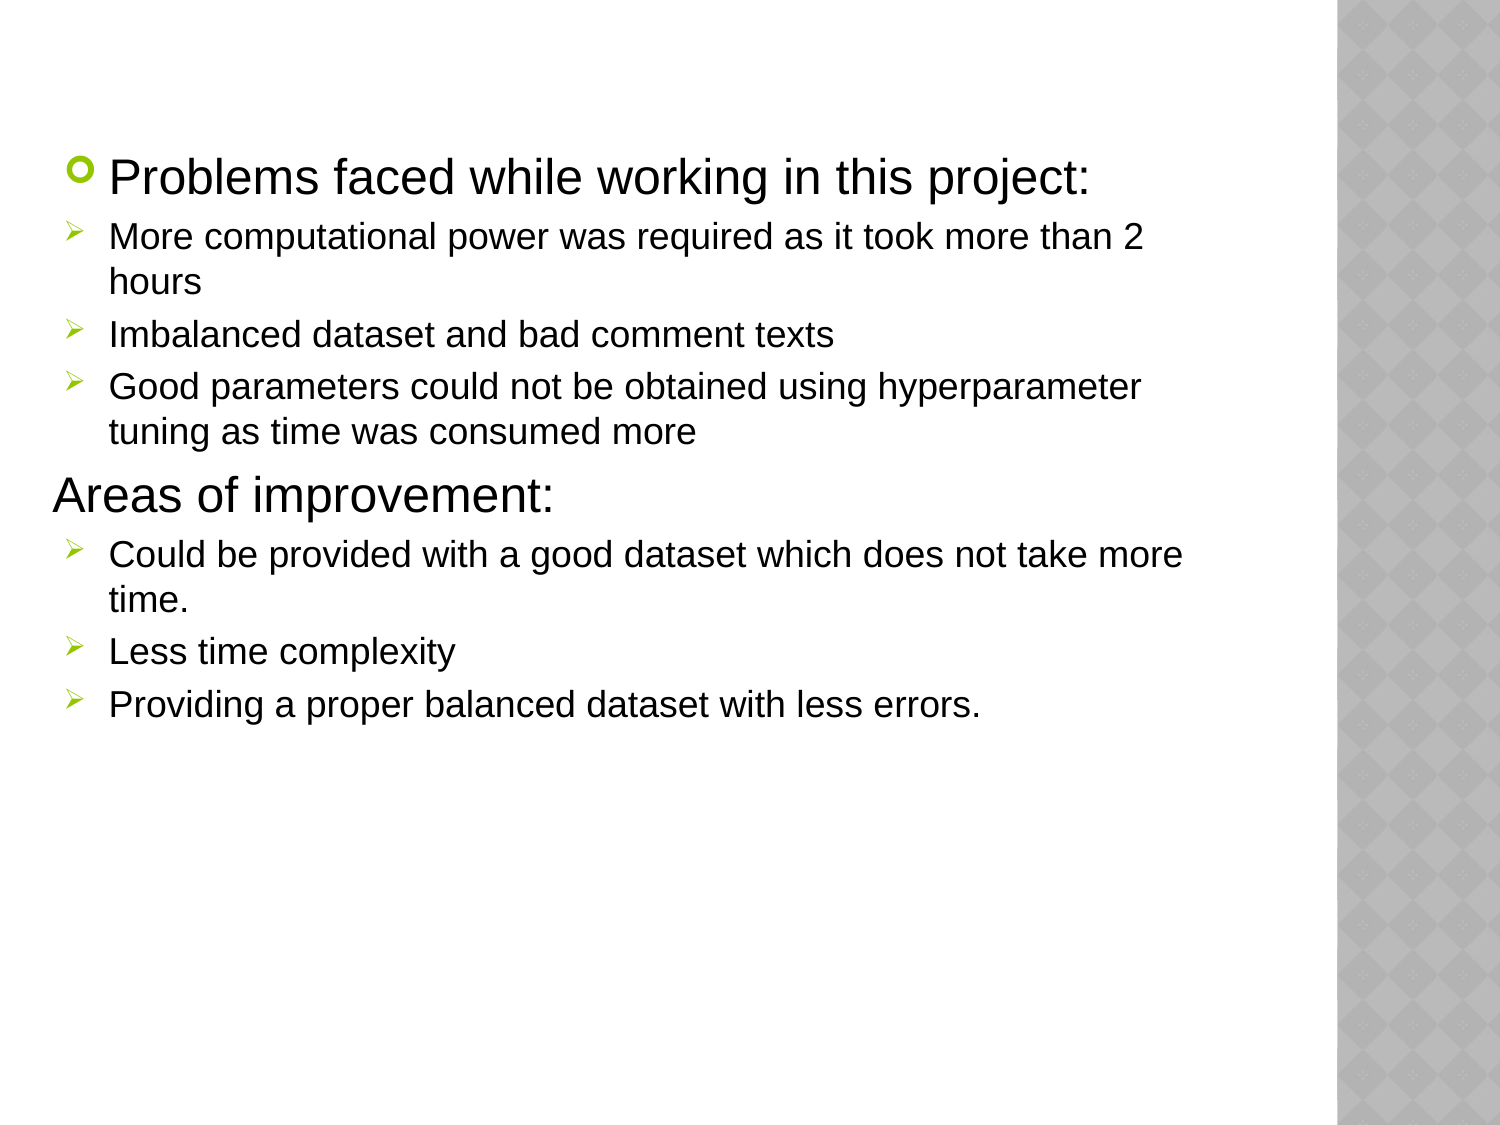

Problems faced while working in this project:
More computational power was required as it took more than 2 hours
Imbalanced dataset and bad comment texts
Good parameters could not be obtained using hyperparameter tuning as time was consumed more
Areas of improvement:
Could be provided with a good dataset which does not take more time.
Less time complexity
Providing a proper balanced dataset with less errors.